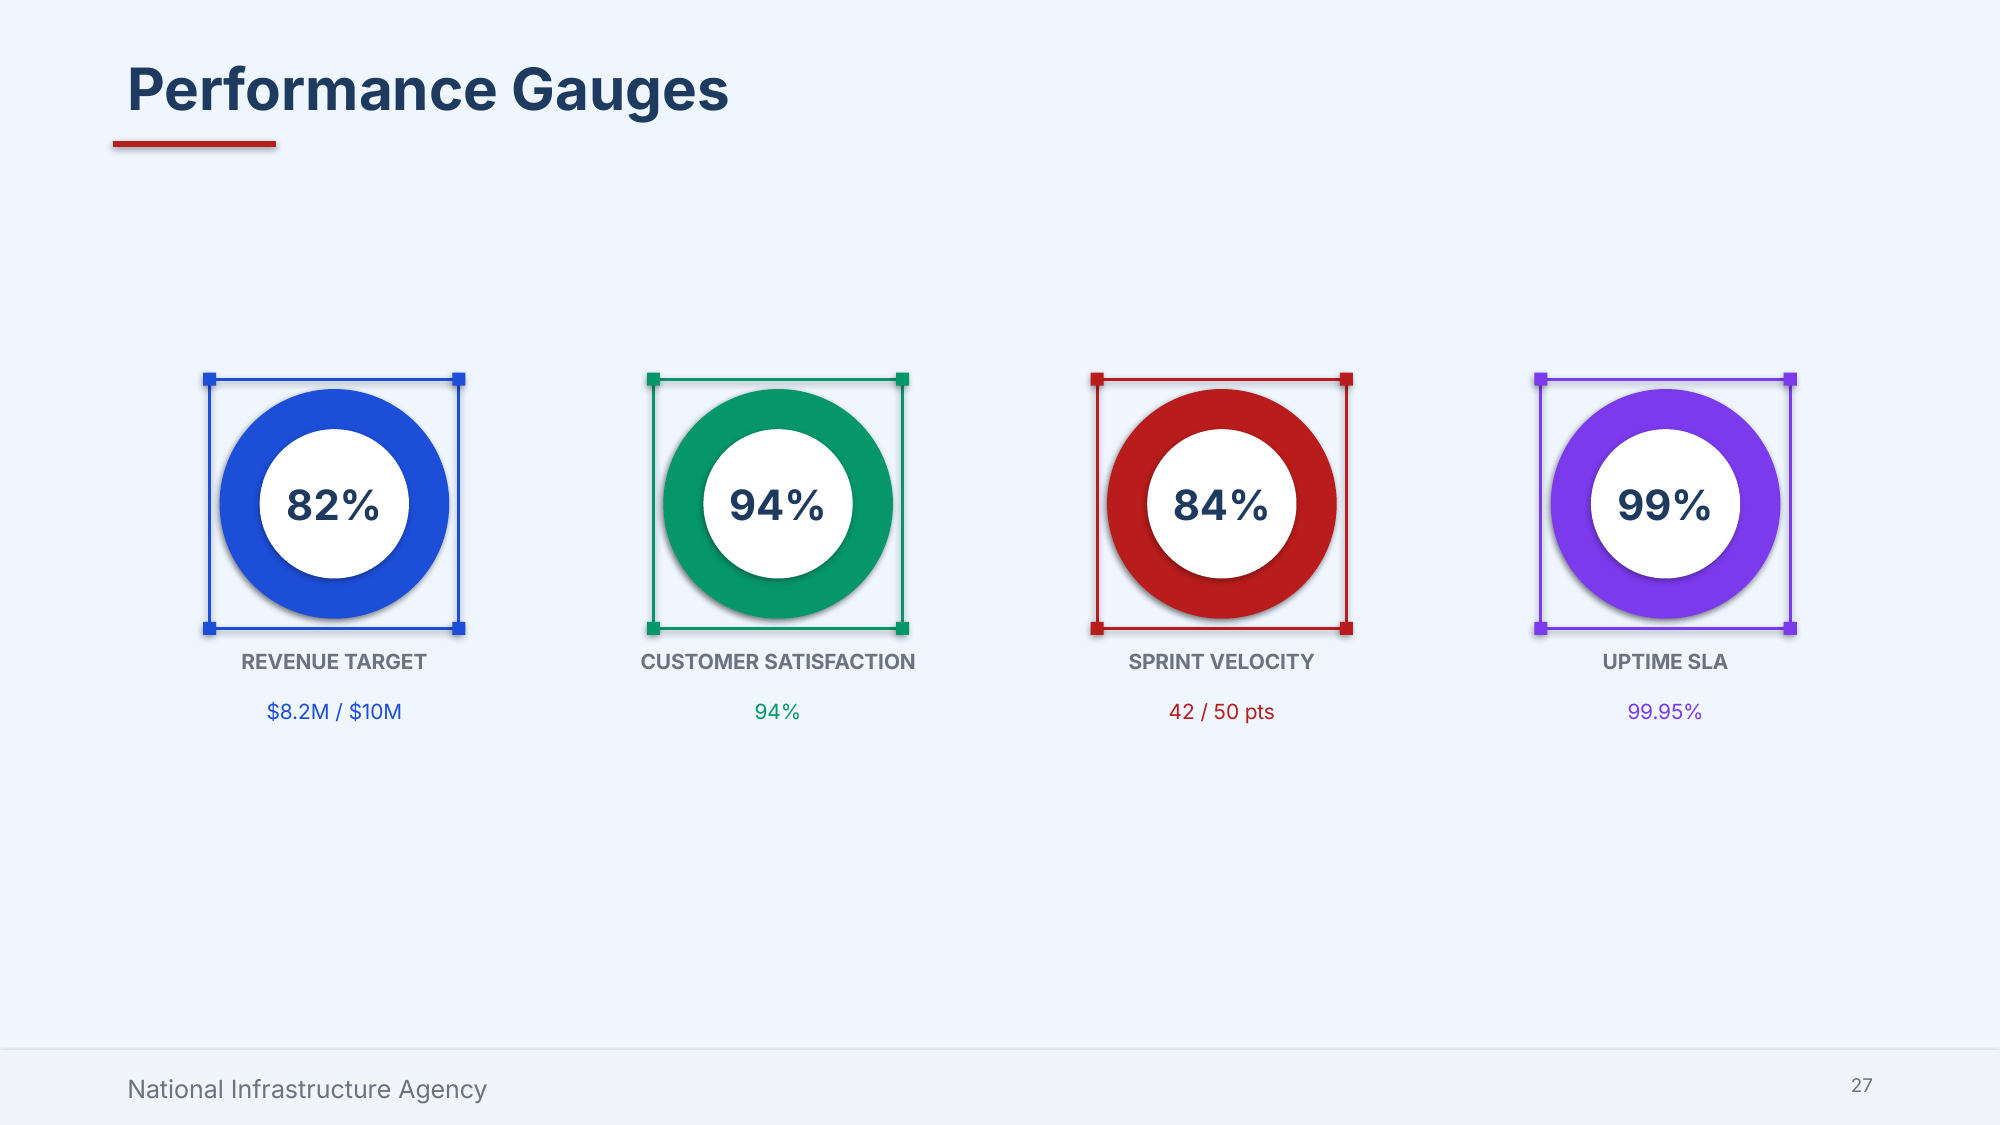

Performance Gauges

82%
94%
84%
99%

REVENUE TARGET
CUSTOMER SATISFACTION
SPRINT VELOCITY
UPTIME SLA
$8.2M / $10M
94%
42 / 50 pts
99.95%

National Infrastructure Agency
27